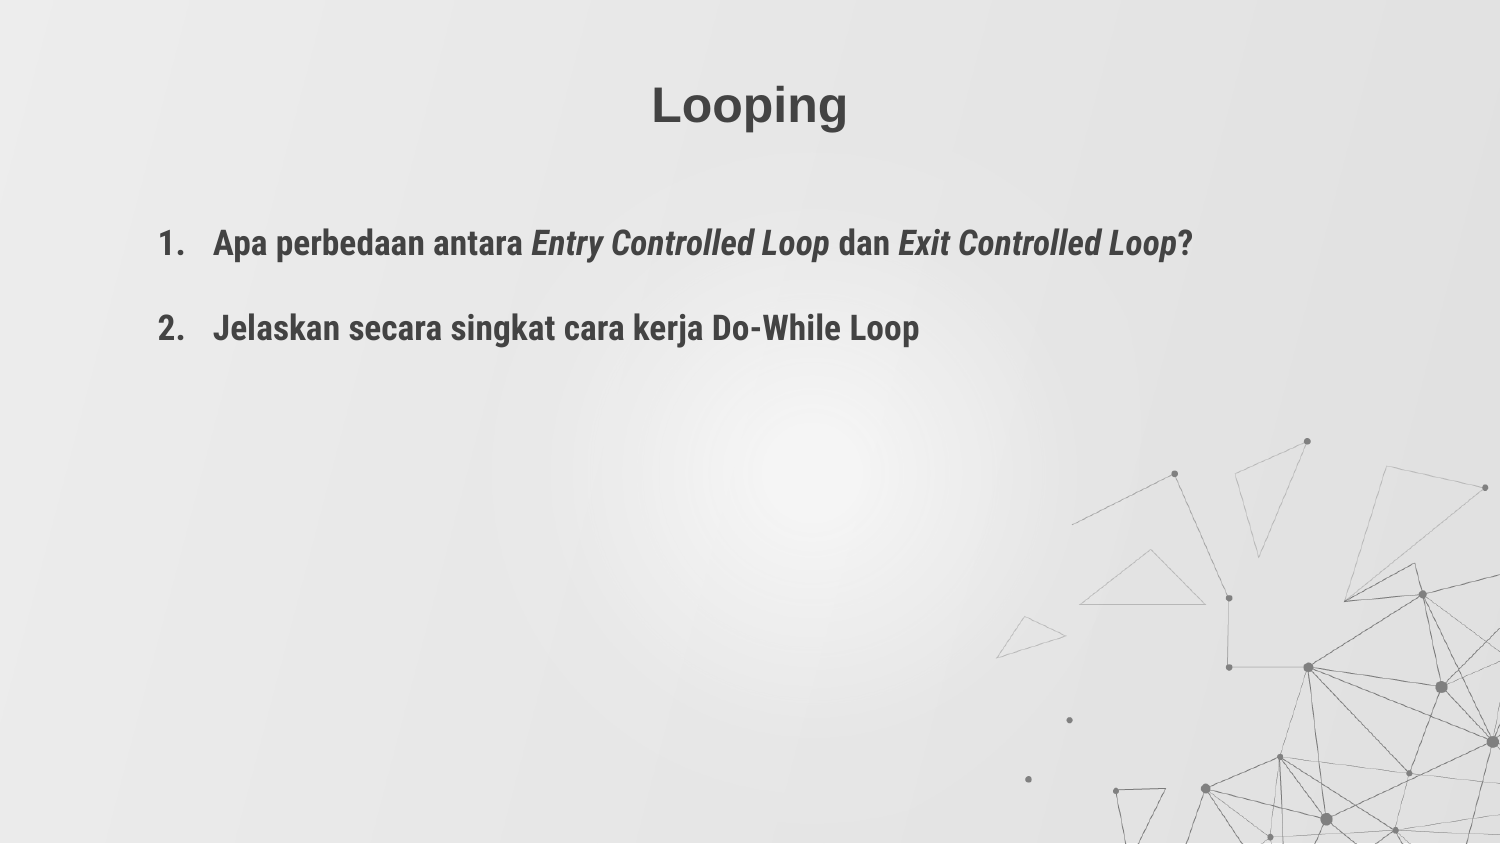

# Looping
Apa perbedaan antara Entry Controlled Loop dan Exit Controlled Loop?

Jelaskan secara singkat cara kerja Do-While Loop